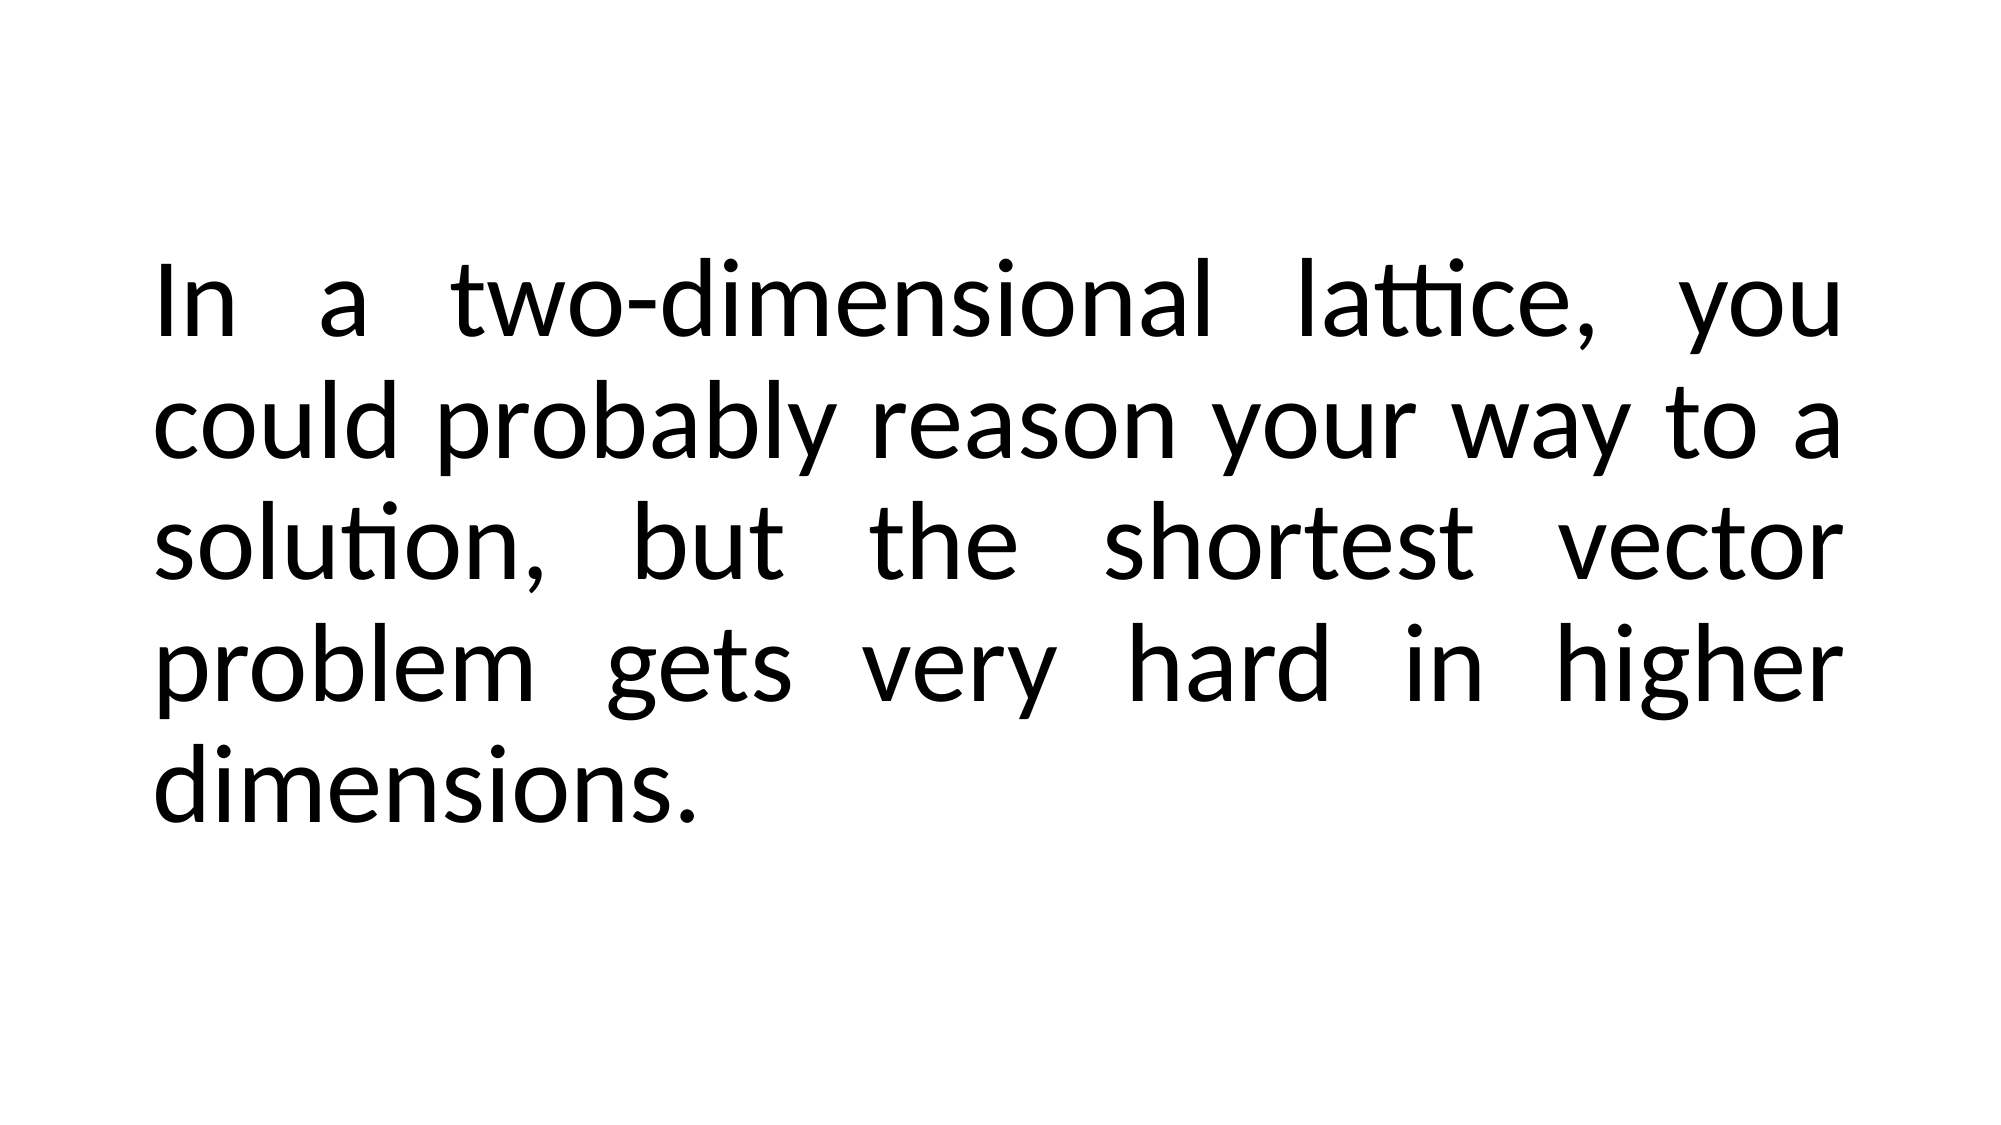

In a two-dimensional lattice, you could probably reason your way to a solution, but the shortest vector problem gets very hard in higher dimensions.